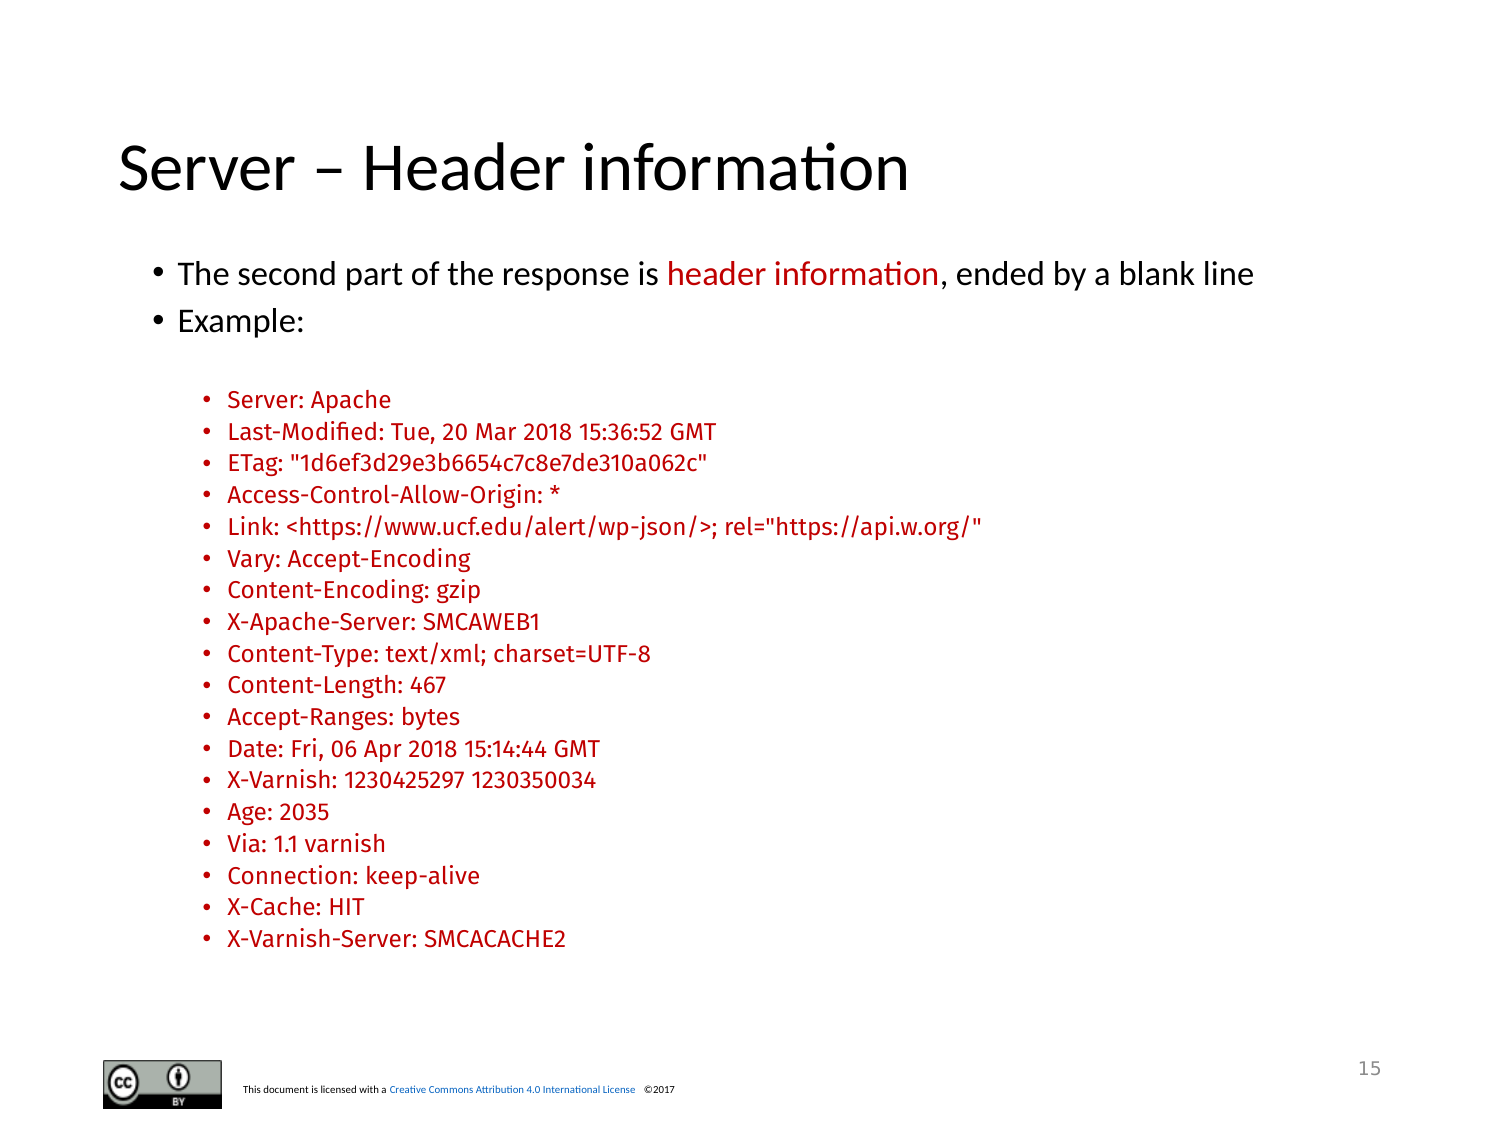

# Server – Header information
The second part of the response is header information, ended by a blank line
Example:

Server: Apache
Last-Modified: Tue, 20 Mar 2018 15:36:52 GMT
ETag: "1d6ef3d29e3b6654c7c8e7de310a062c"
Access-Control-Allow-Origin: *
Link: <https://www.ucf.edu/alert/wp-json/>; rel="https://api.w.org/"
Vary: Accept-Encoding
Content-Encoding: gzip
X-Apache-Server: SMCAWEB1
Content-Type: text/xml; charset=UTF-8
Content-Length: 467
Accept-Ranges: bytes
Date: Fri, 06 Apr 2018 15:14:44 GMT
X-Varnish: 1230425297 1230350034
Age: 2035
Via: 1.1 varnish
Connection: keep-alive
X-Cache: HIT
X-Varnish-Server: SMCACACHE2

15